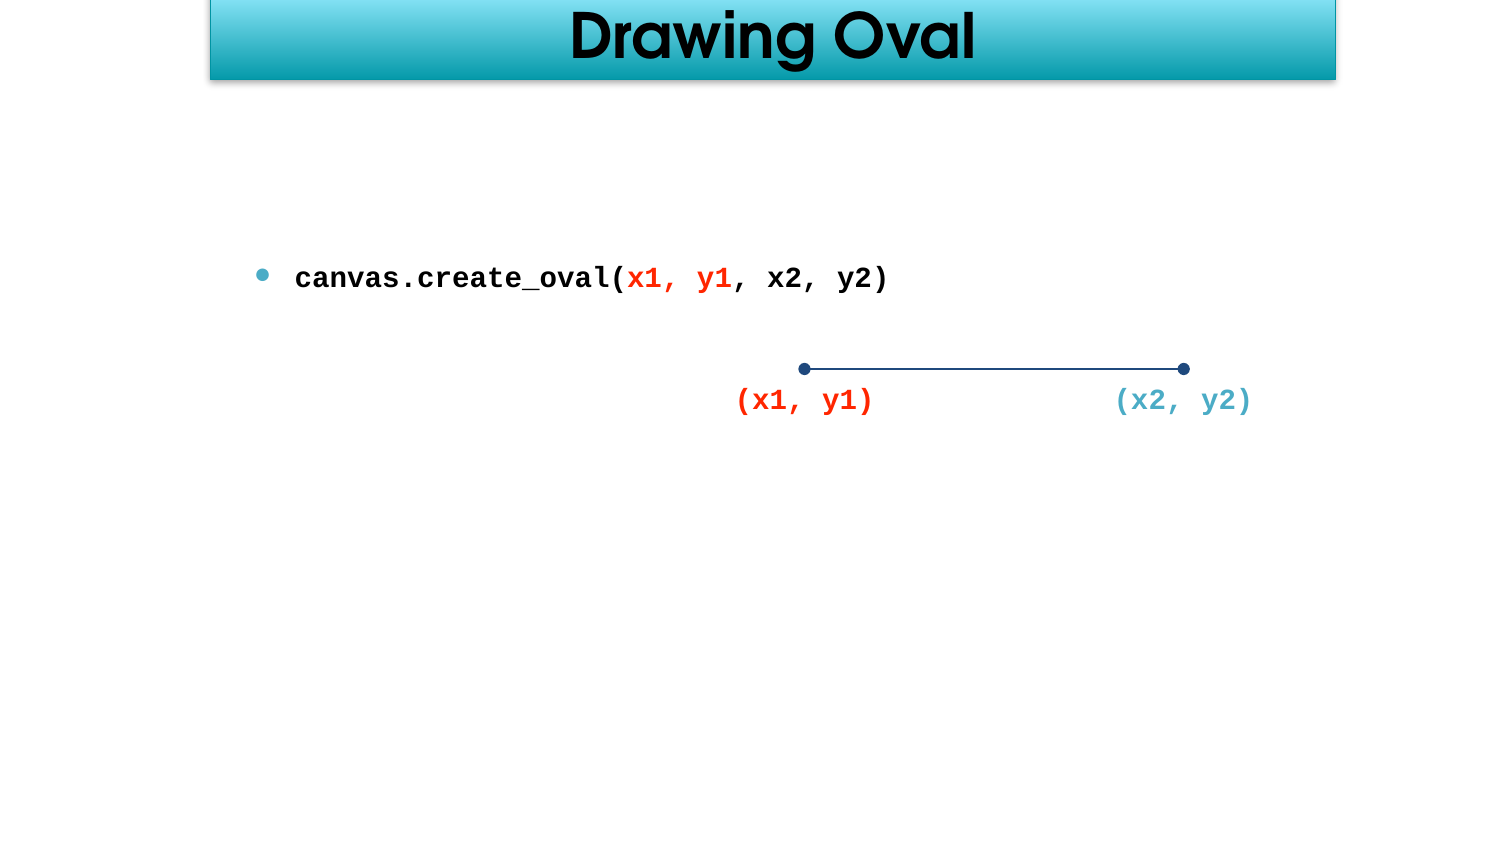

Drawing Oval
canvas.create_oval(x1, y1, x2, y2)
(x1, y1)

(x2, y2)